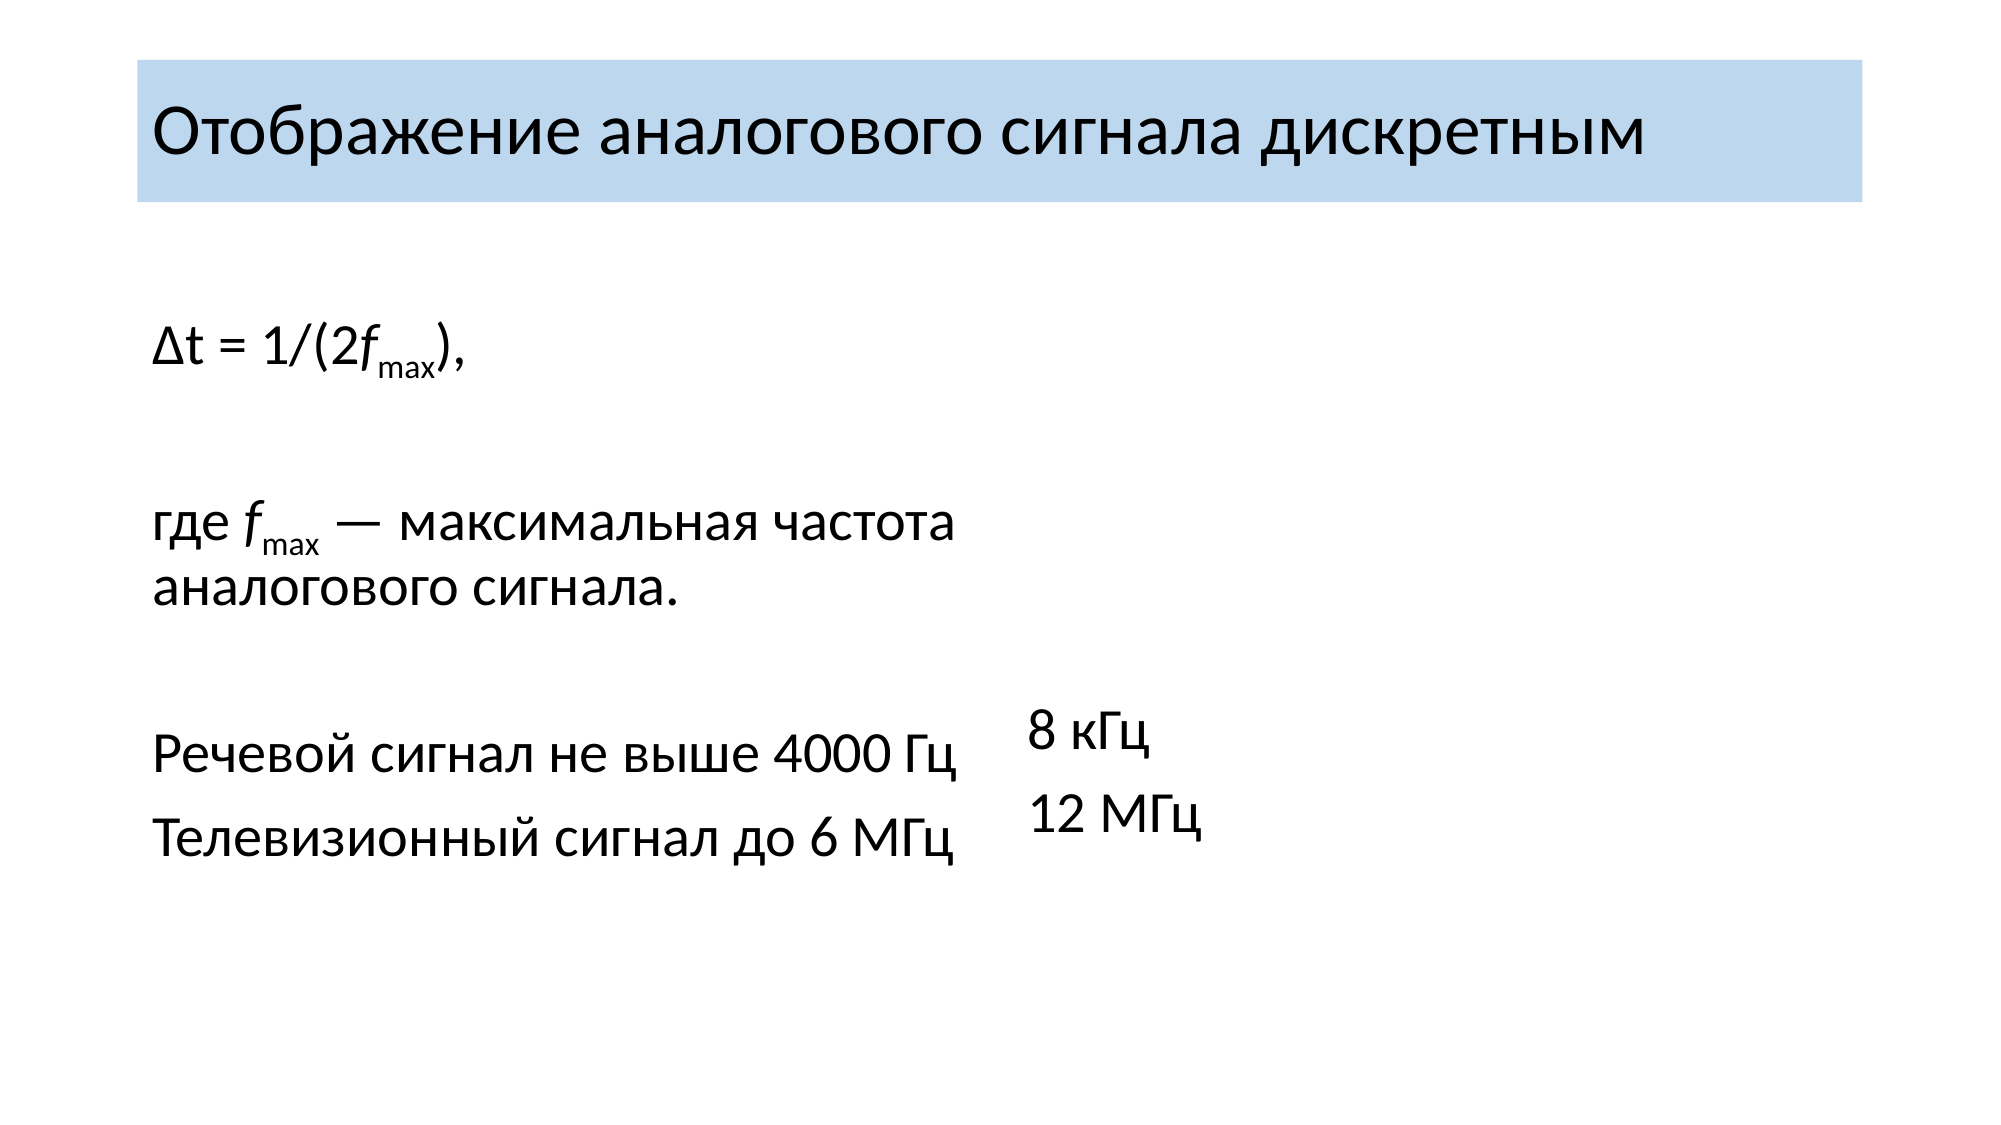

# Отображение аналогового сигнала дискретным
Δt = 1/(2fmaх),

где fmaх — максимальная частота аналогового сигнала.

Речевой сигнал не выше 4000 Гц
Телевизионный сигнал до 6 МГц

8 кГц
12 МГц